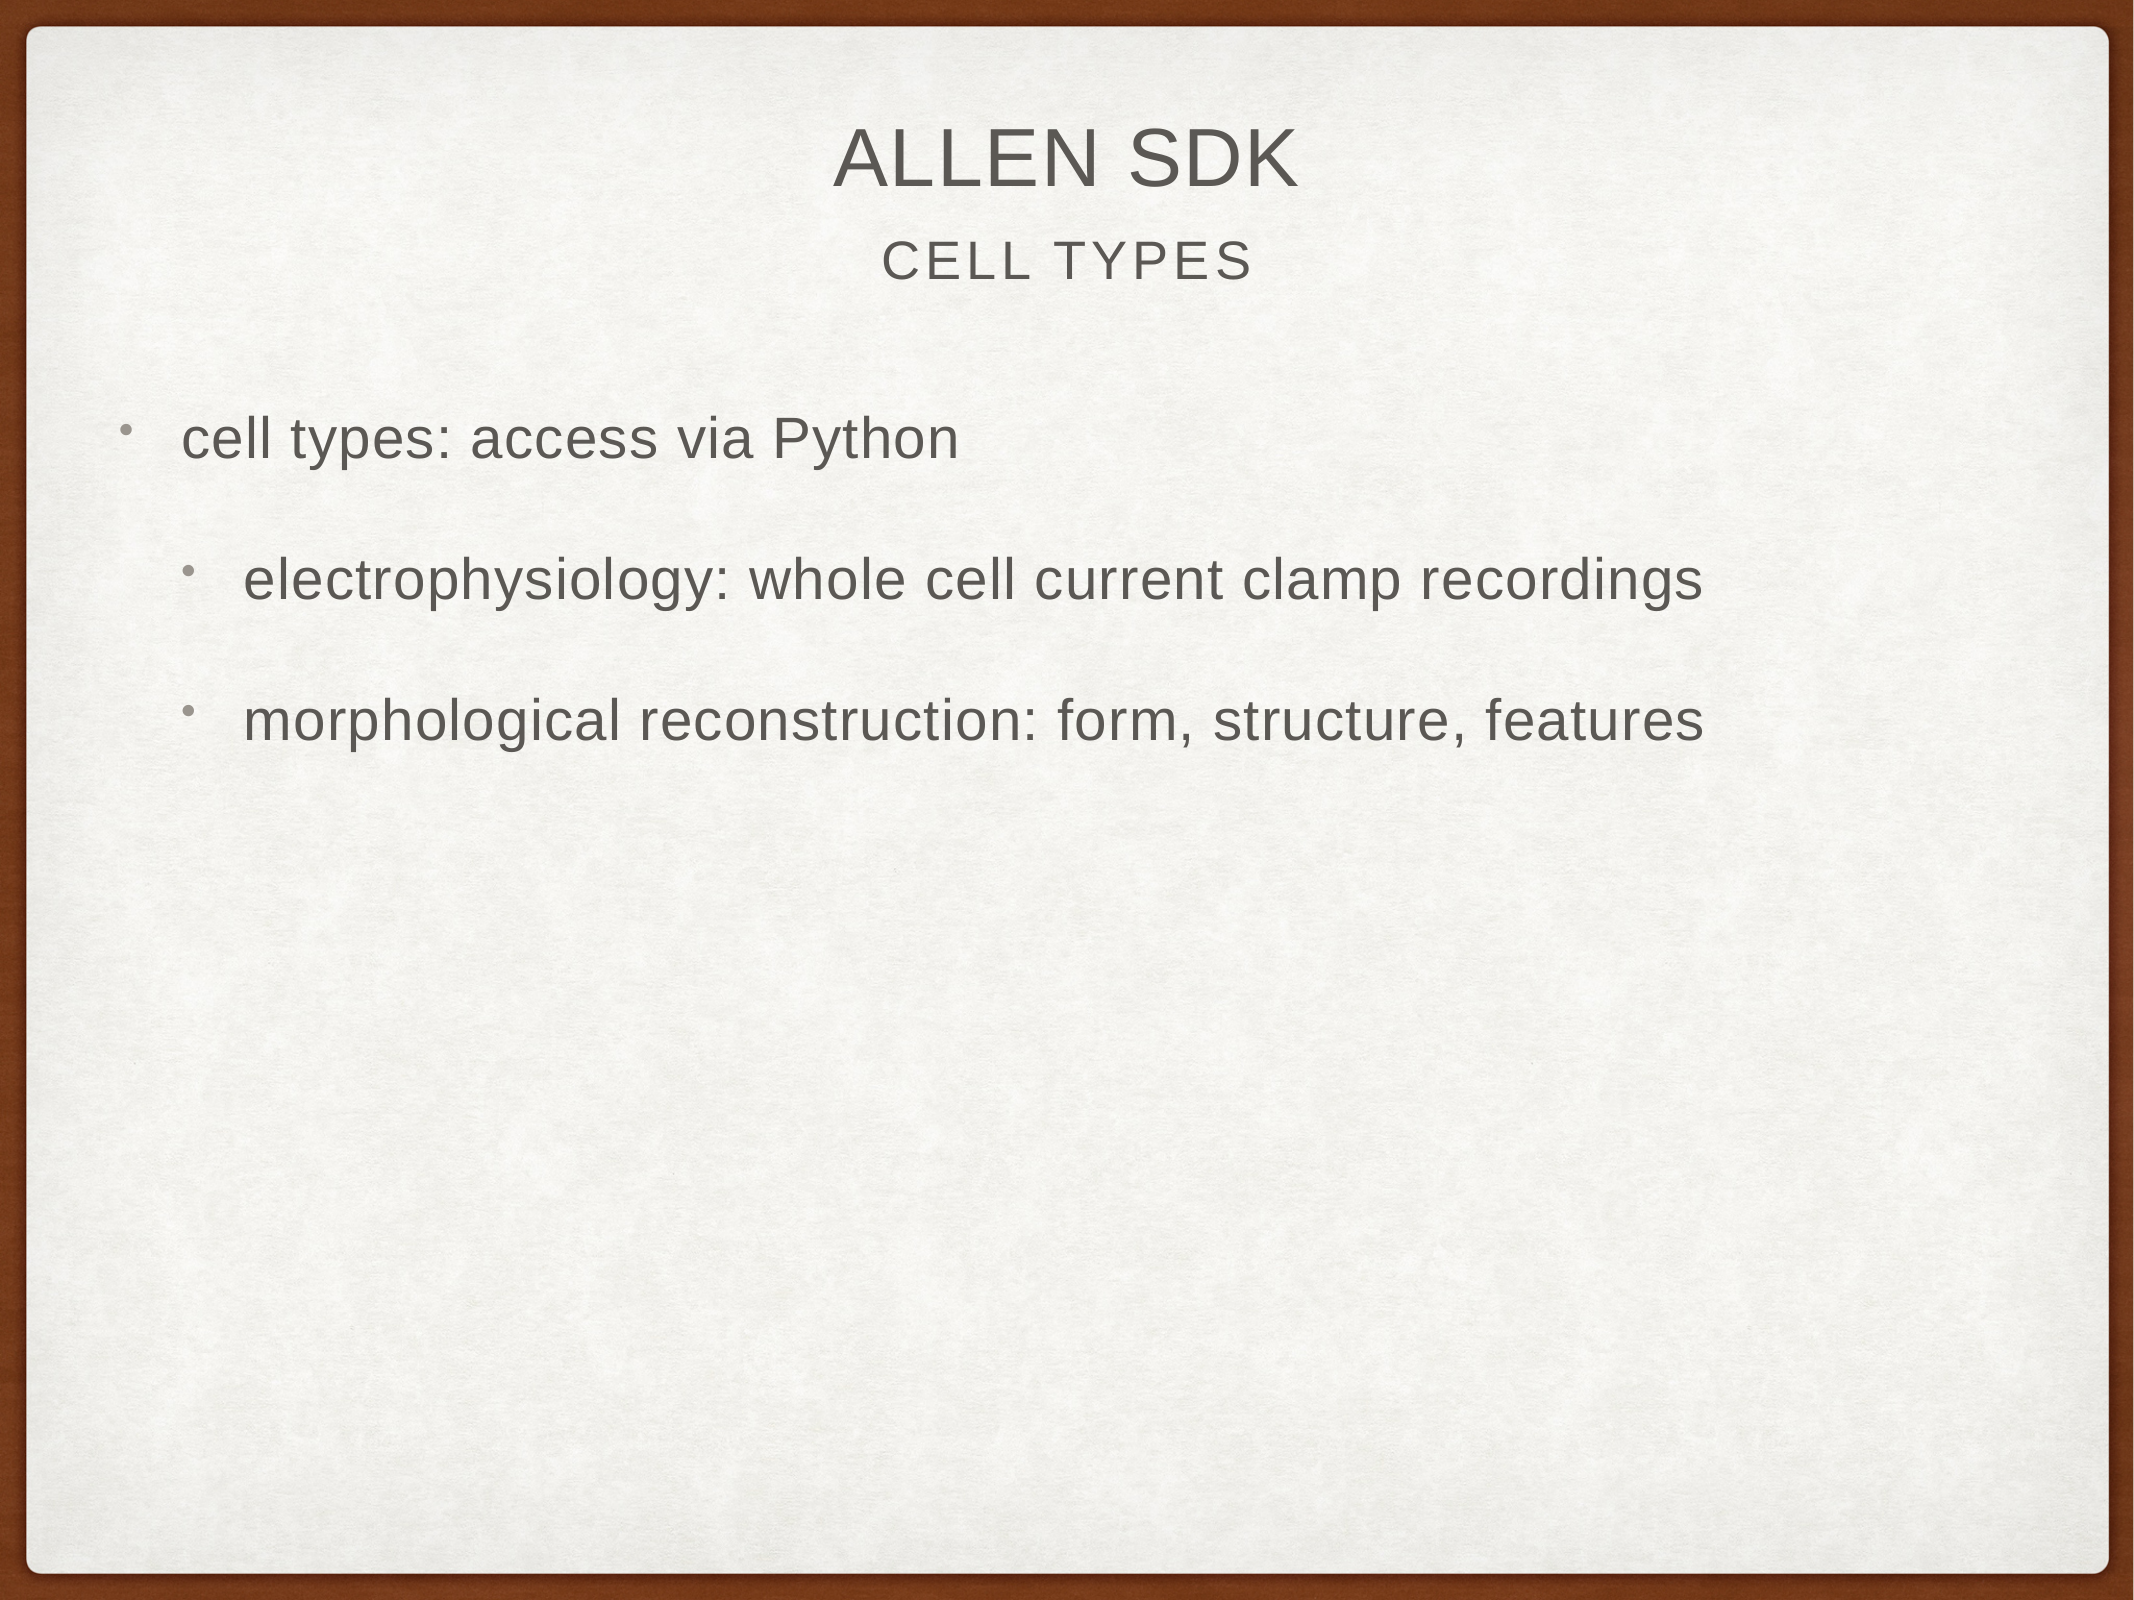

# Allen SDK
CELL TYPES
cell types: access via Python
electrophysiology: whole cell current clamp recordings
morphological reconstruction: form, structure, features